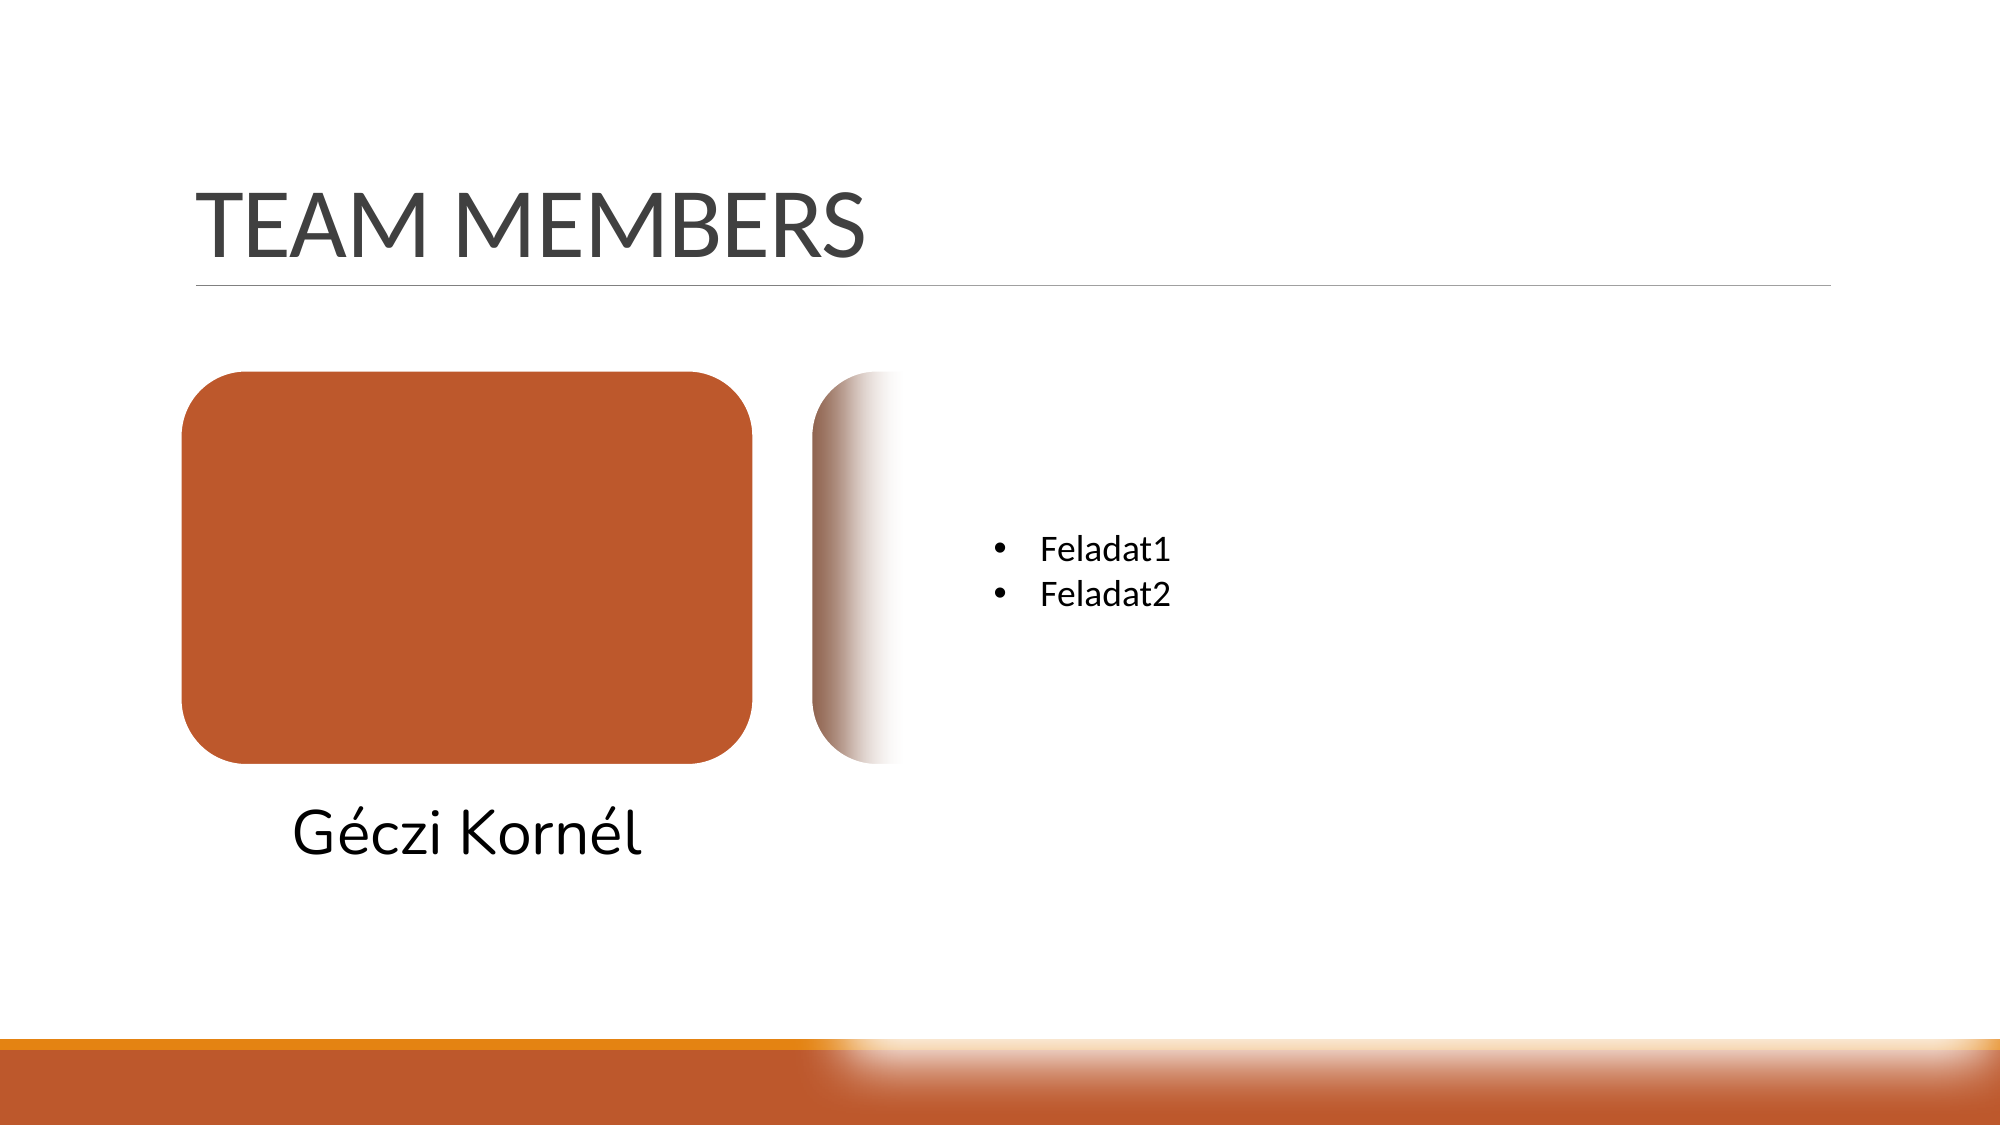

# Team Members
Feladat1
Feladat2
Géczi Kornél
Györfi Marcell
Pálóczi Imre